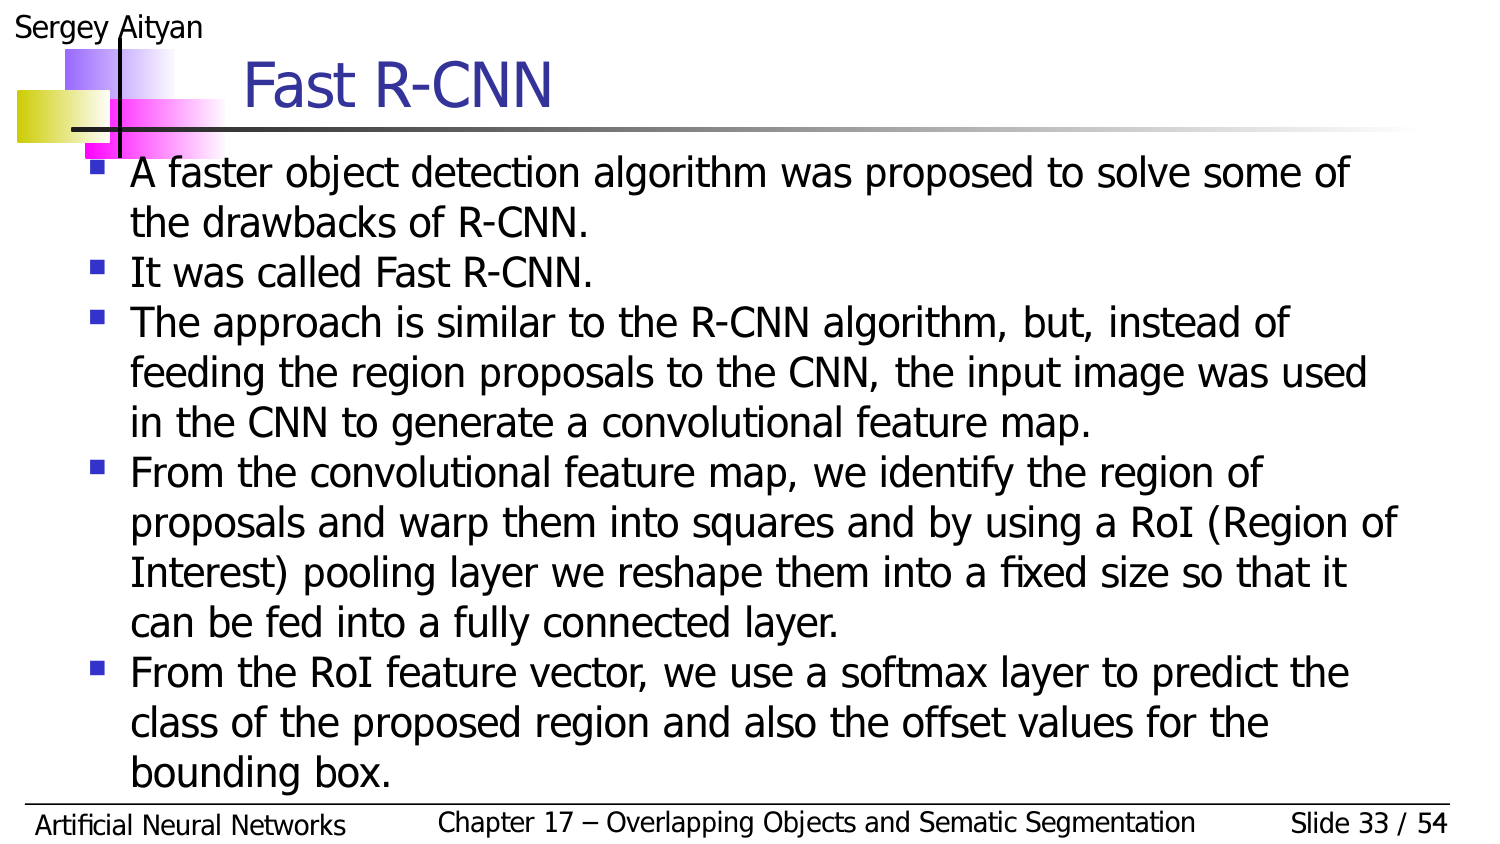

# Fast R-CNN
A faster object detection algorithm was proposed to solve some of the drawbacks of R-CNN.
It was called Fast R-CNN.
The approach is similar to the R-CNN algorithm, but, instead of feeding the region proposals to the CNN, the input image was used in the CNN to generate a convolutional feature map.
From the convolutional feature map, we identify the region of proposals and warp them into squares and by using a RoI (Region of Interest) pooling layer we reshape them into a fixed size so that it can be fed into a fully connected layer.
From the RoI feature vector, we use a softmax layer to predict the class of the proposed region and also the offset values for the bounding box.